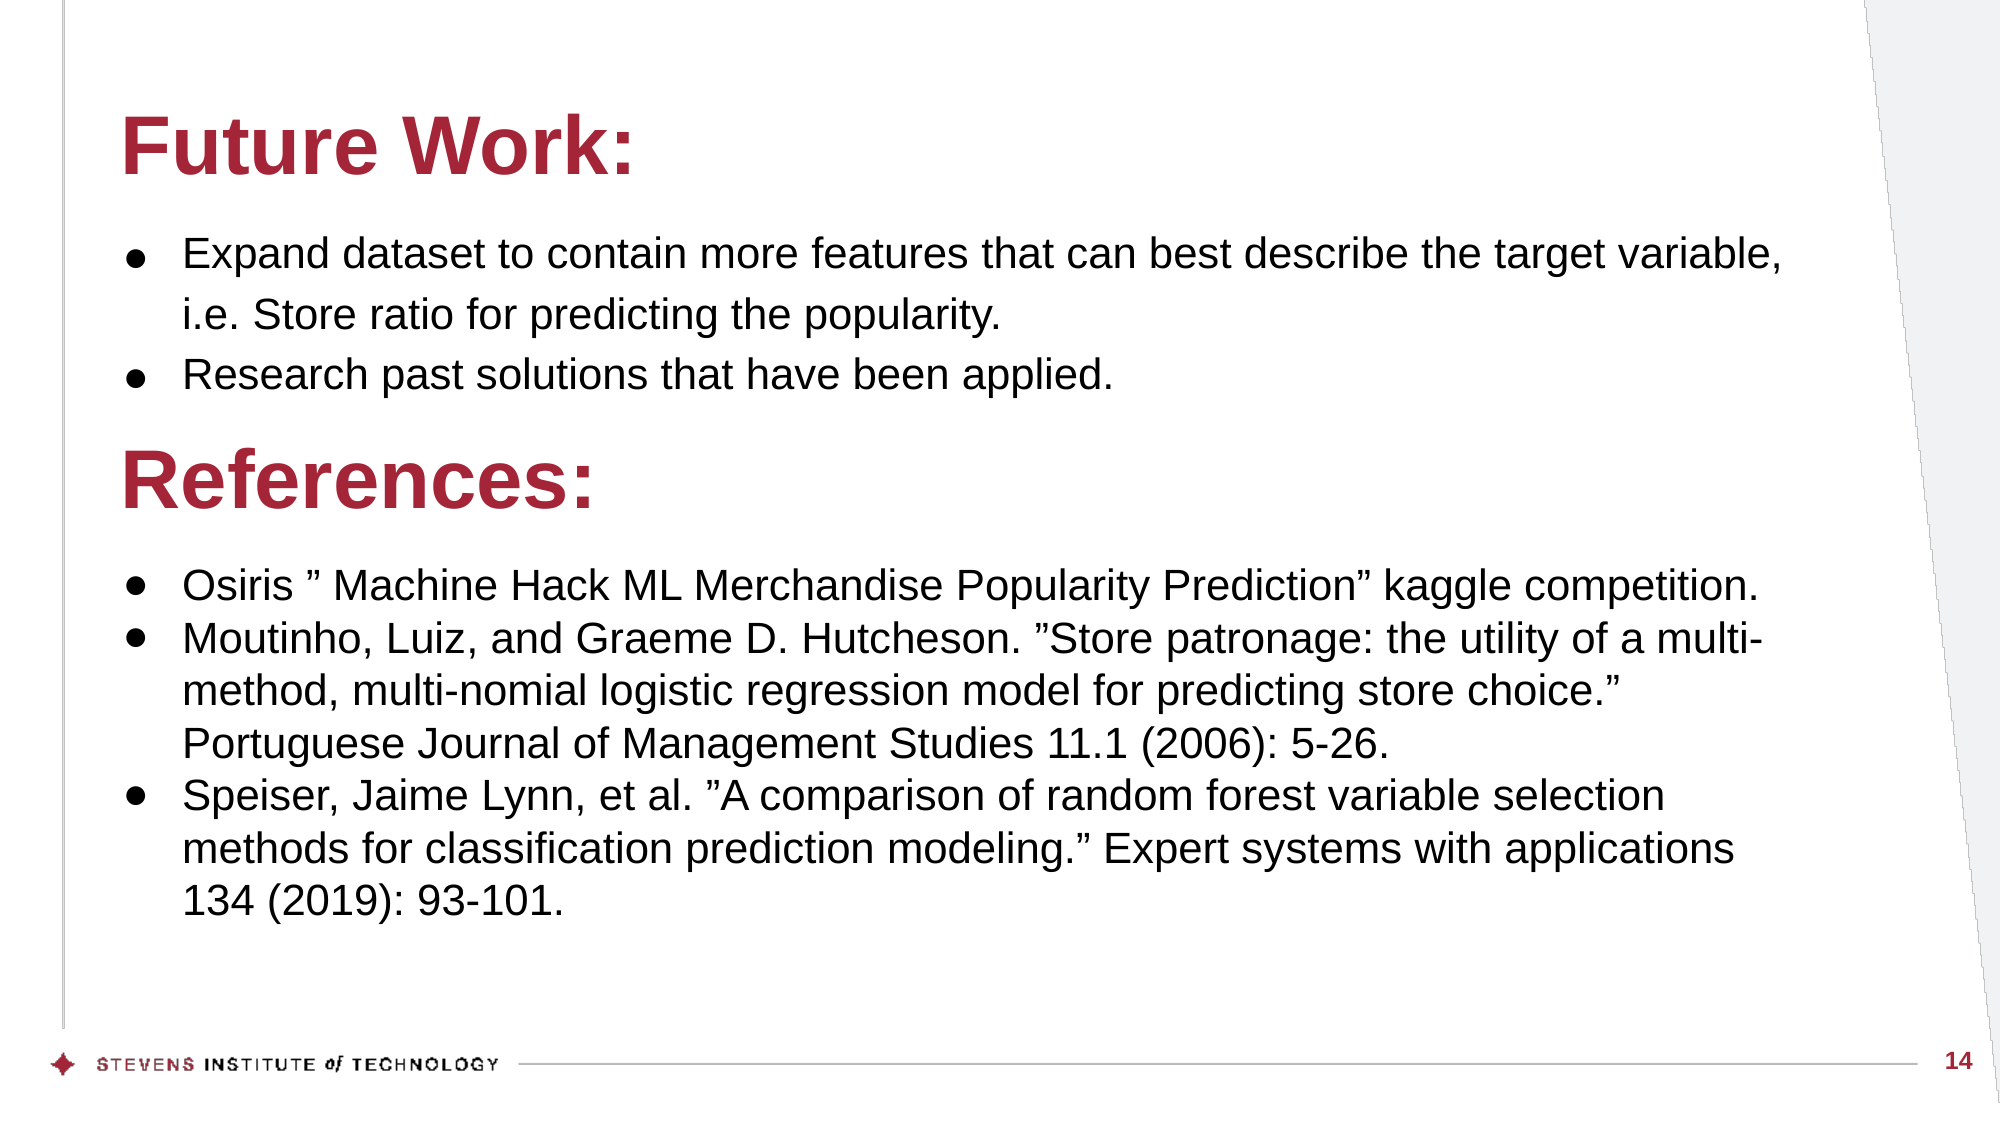

# Future Work:

Expand dataset to contain more features that can best describe the target variable, i.e. Store ratio for predicting the popularity.
Research past solutions that have been applied.

References:
Osiris ” Machine Hack ML Merchandise Popularity Prediction” kaggle competition.
Moutinho, Luiz, and Graeme D. Hutcheson. ”Store patronage: the utility of a multi-method, multi-nomial logistic regression model for predicting store choice.” Portuguese Journal of Management Studies 11.1 (2006): 5-26.
Speiser, Jaime Lynn, et al. ”A comparison of random forest variable selection methods for classification prediction modeling.” Expert systems with applications 134 (2019): 93-101.
14